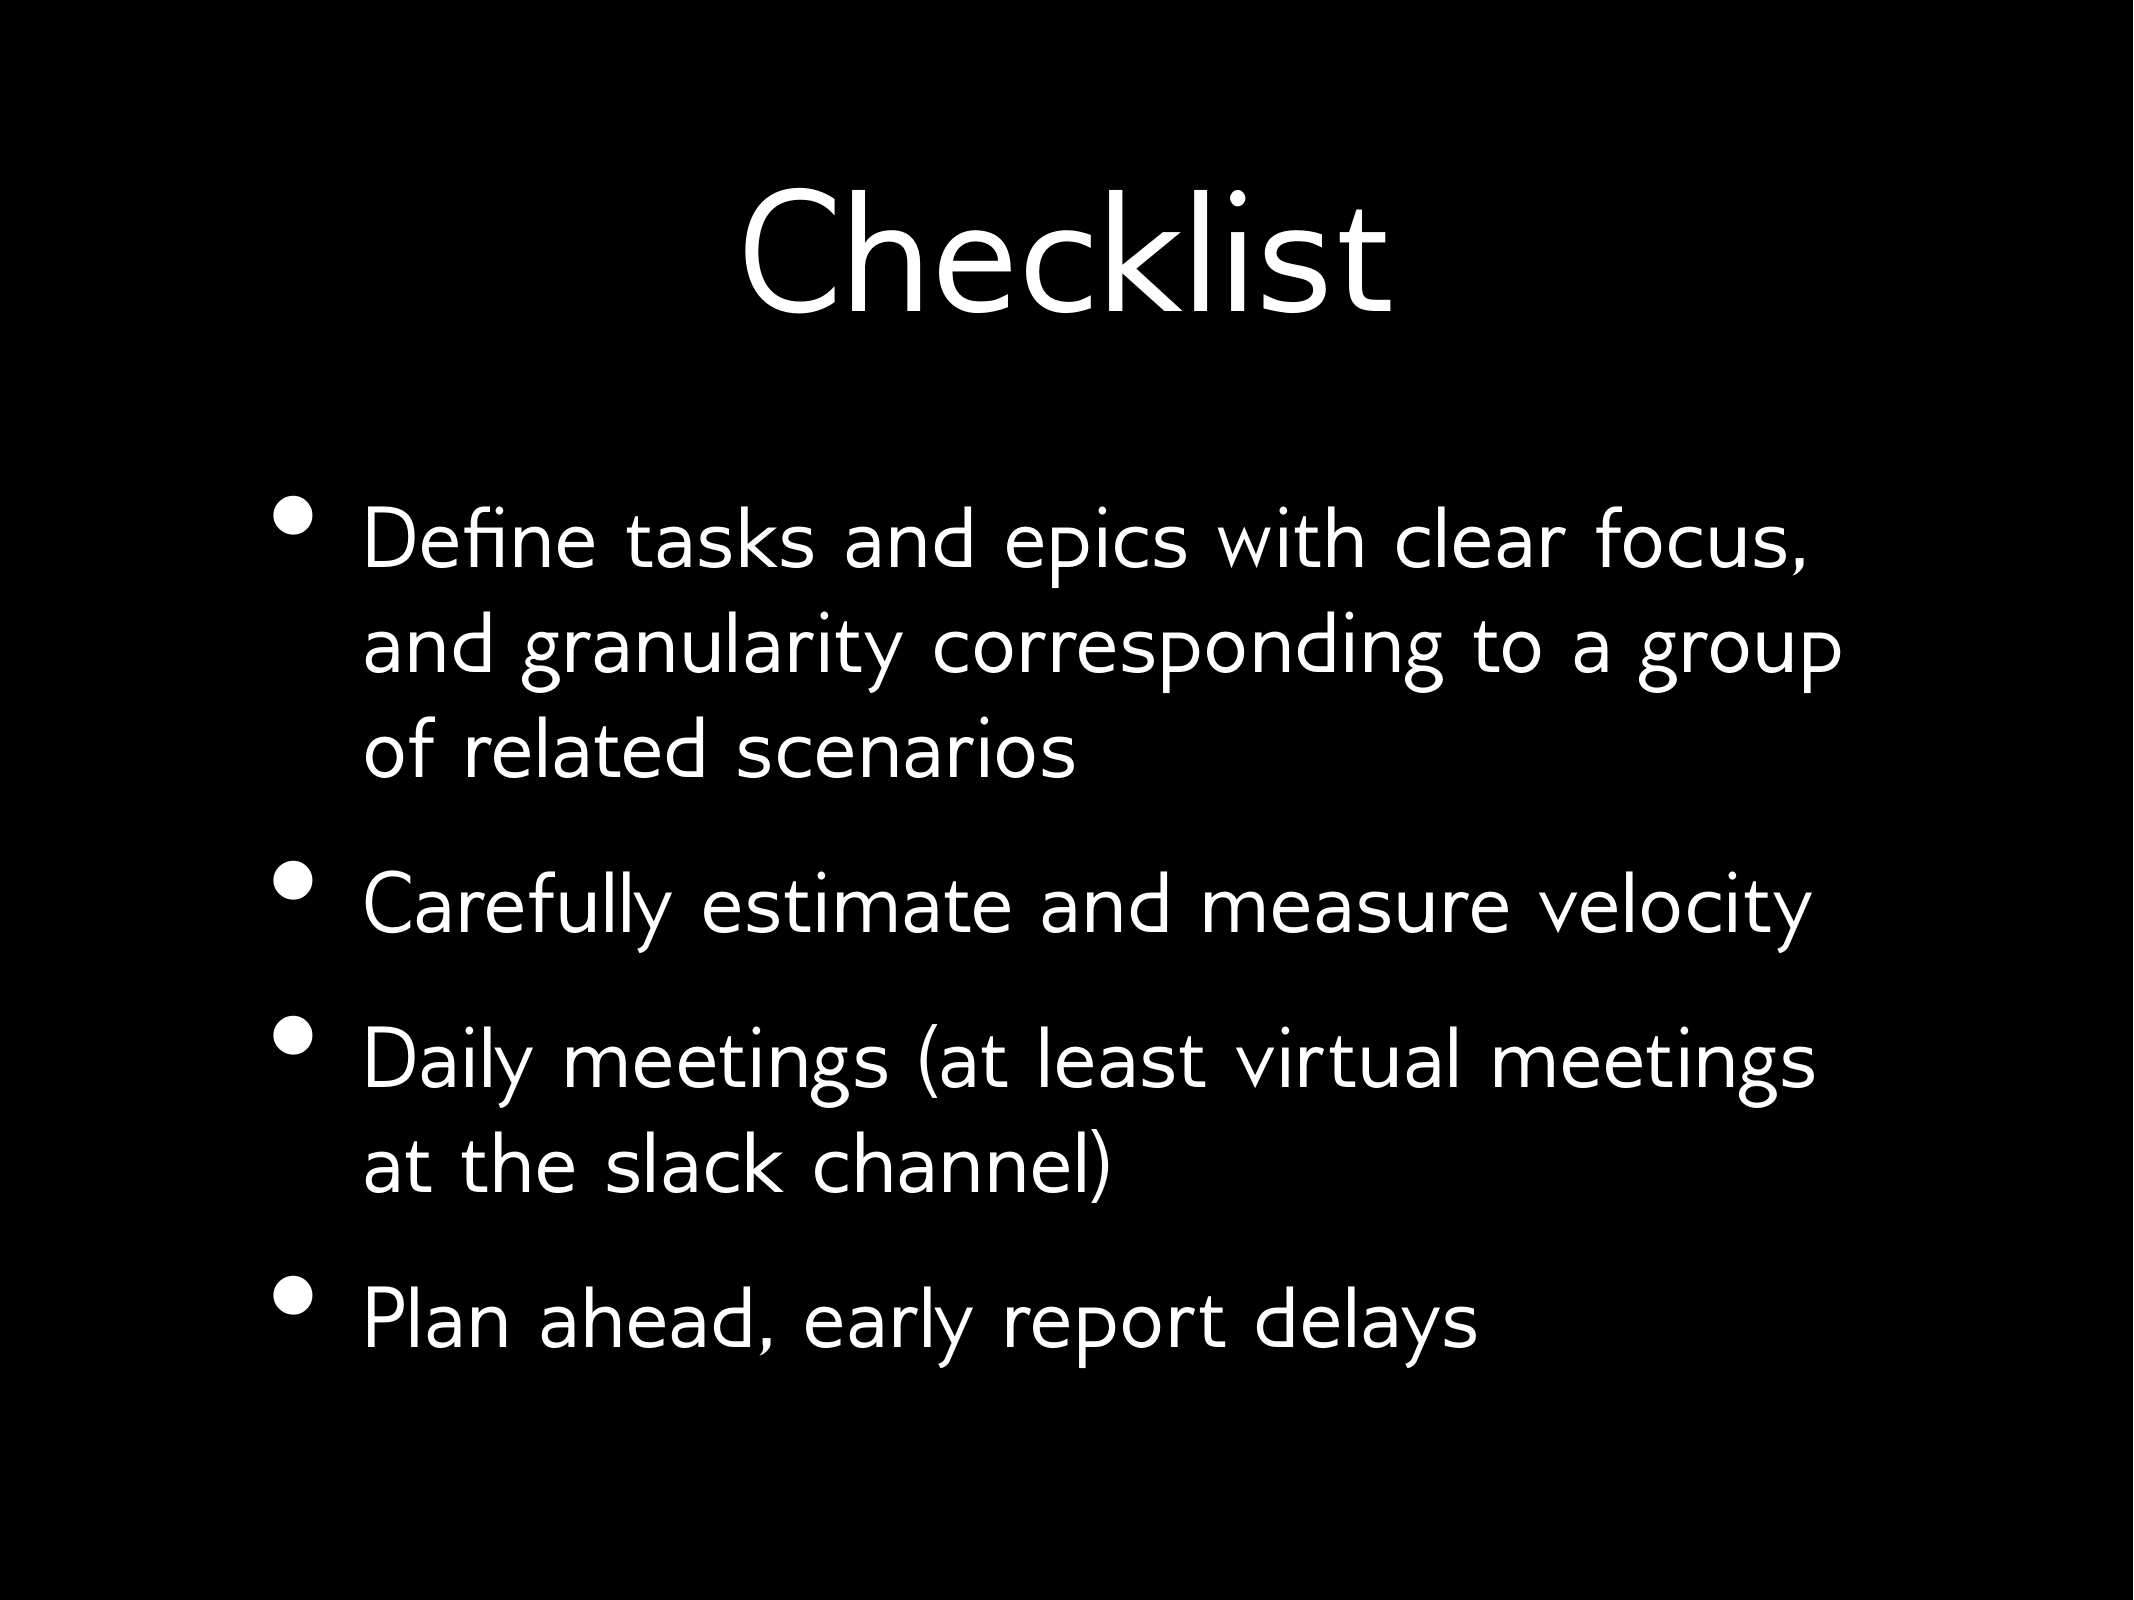

# Checklist
Define tasks and epics with clear focus, and granularity corresponding to a group of related scenarios
Carefully estimate and measure velocity
Daily meetings (at least virtual meetings at the slack channel)
Plan ahead, early report delays